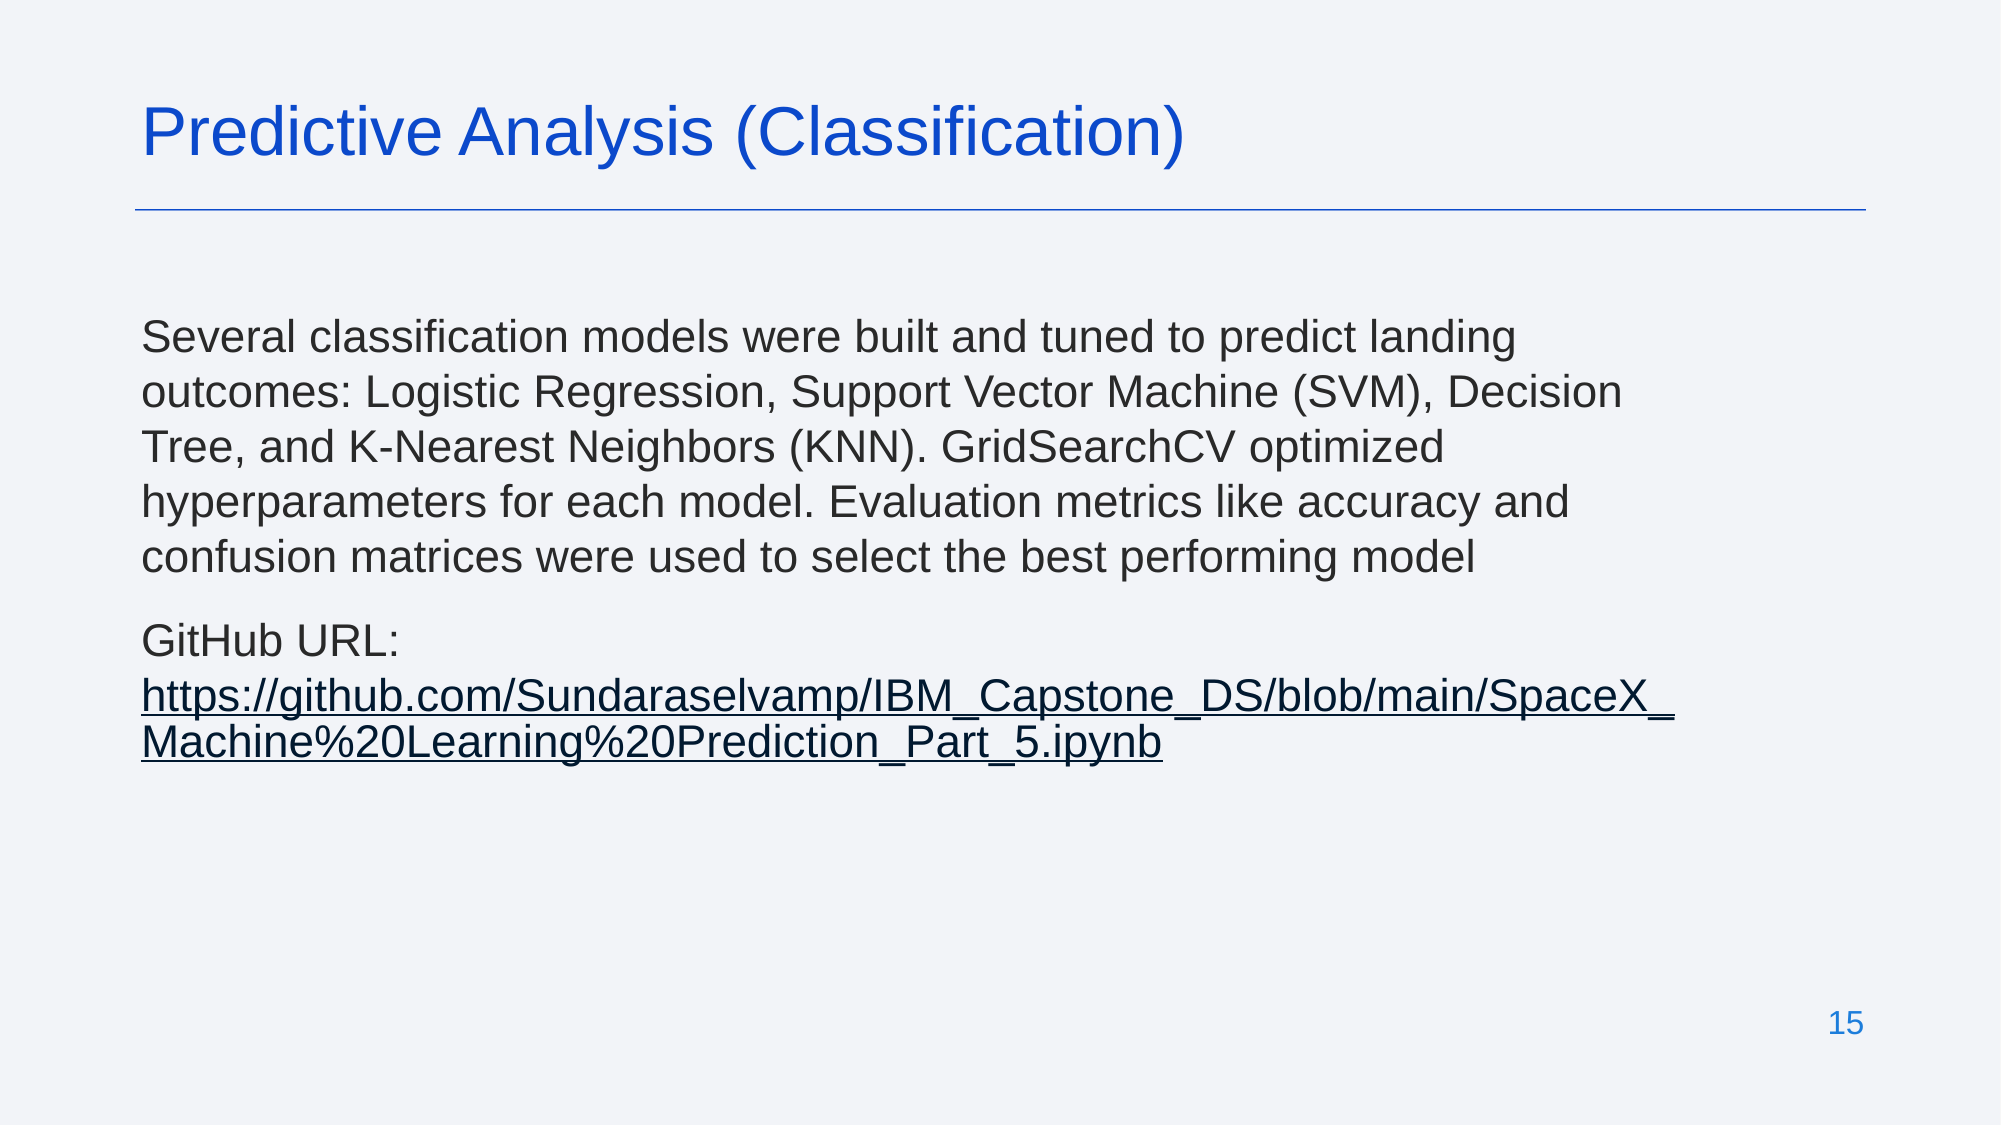

Predictive Analysis (Classification)
Several classification models were built and tuned to predict landing outcomes: Logistic Regression, Support Vector Machine (SVM), Decision Tree, and K-Nearest Neighbors (KNN). GridSearchCV optimized hyperparameters for each model. Evaluation metrics like accuracy and confusion matrices were used to select the best performing model
GitHub URL: https://github.com/Sundaraselvamp/IBM_Capstone_DS/blob/main/SpaceX_Machine%20Learning%20Prediction_Part_5.ipynb
15